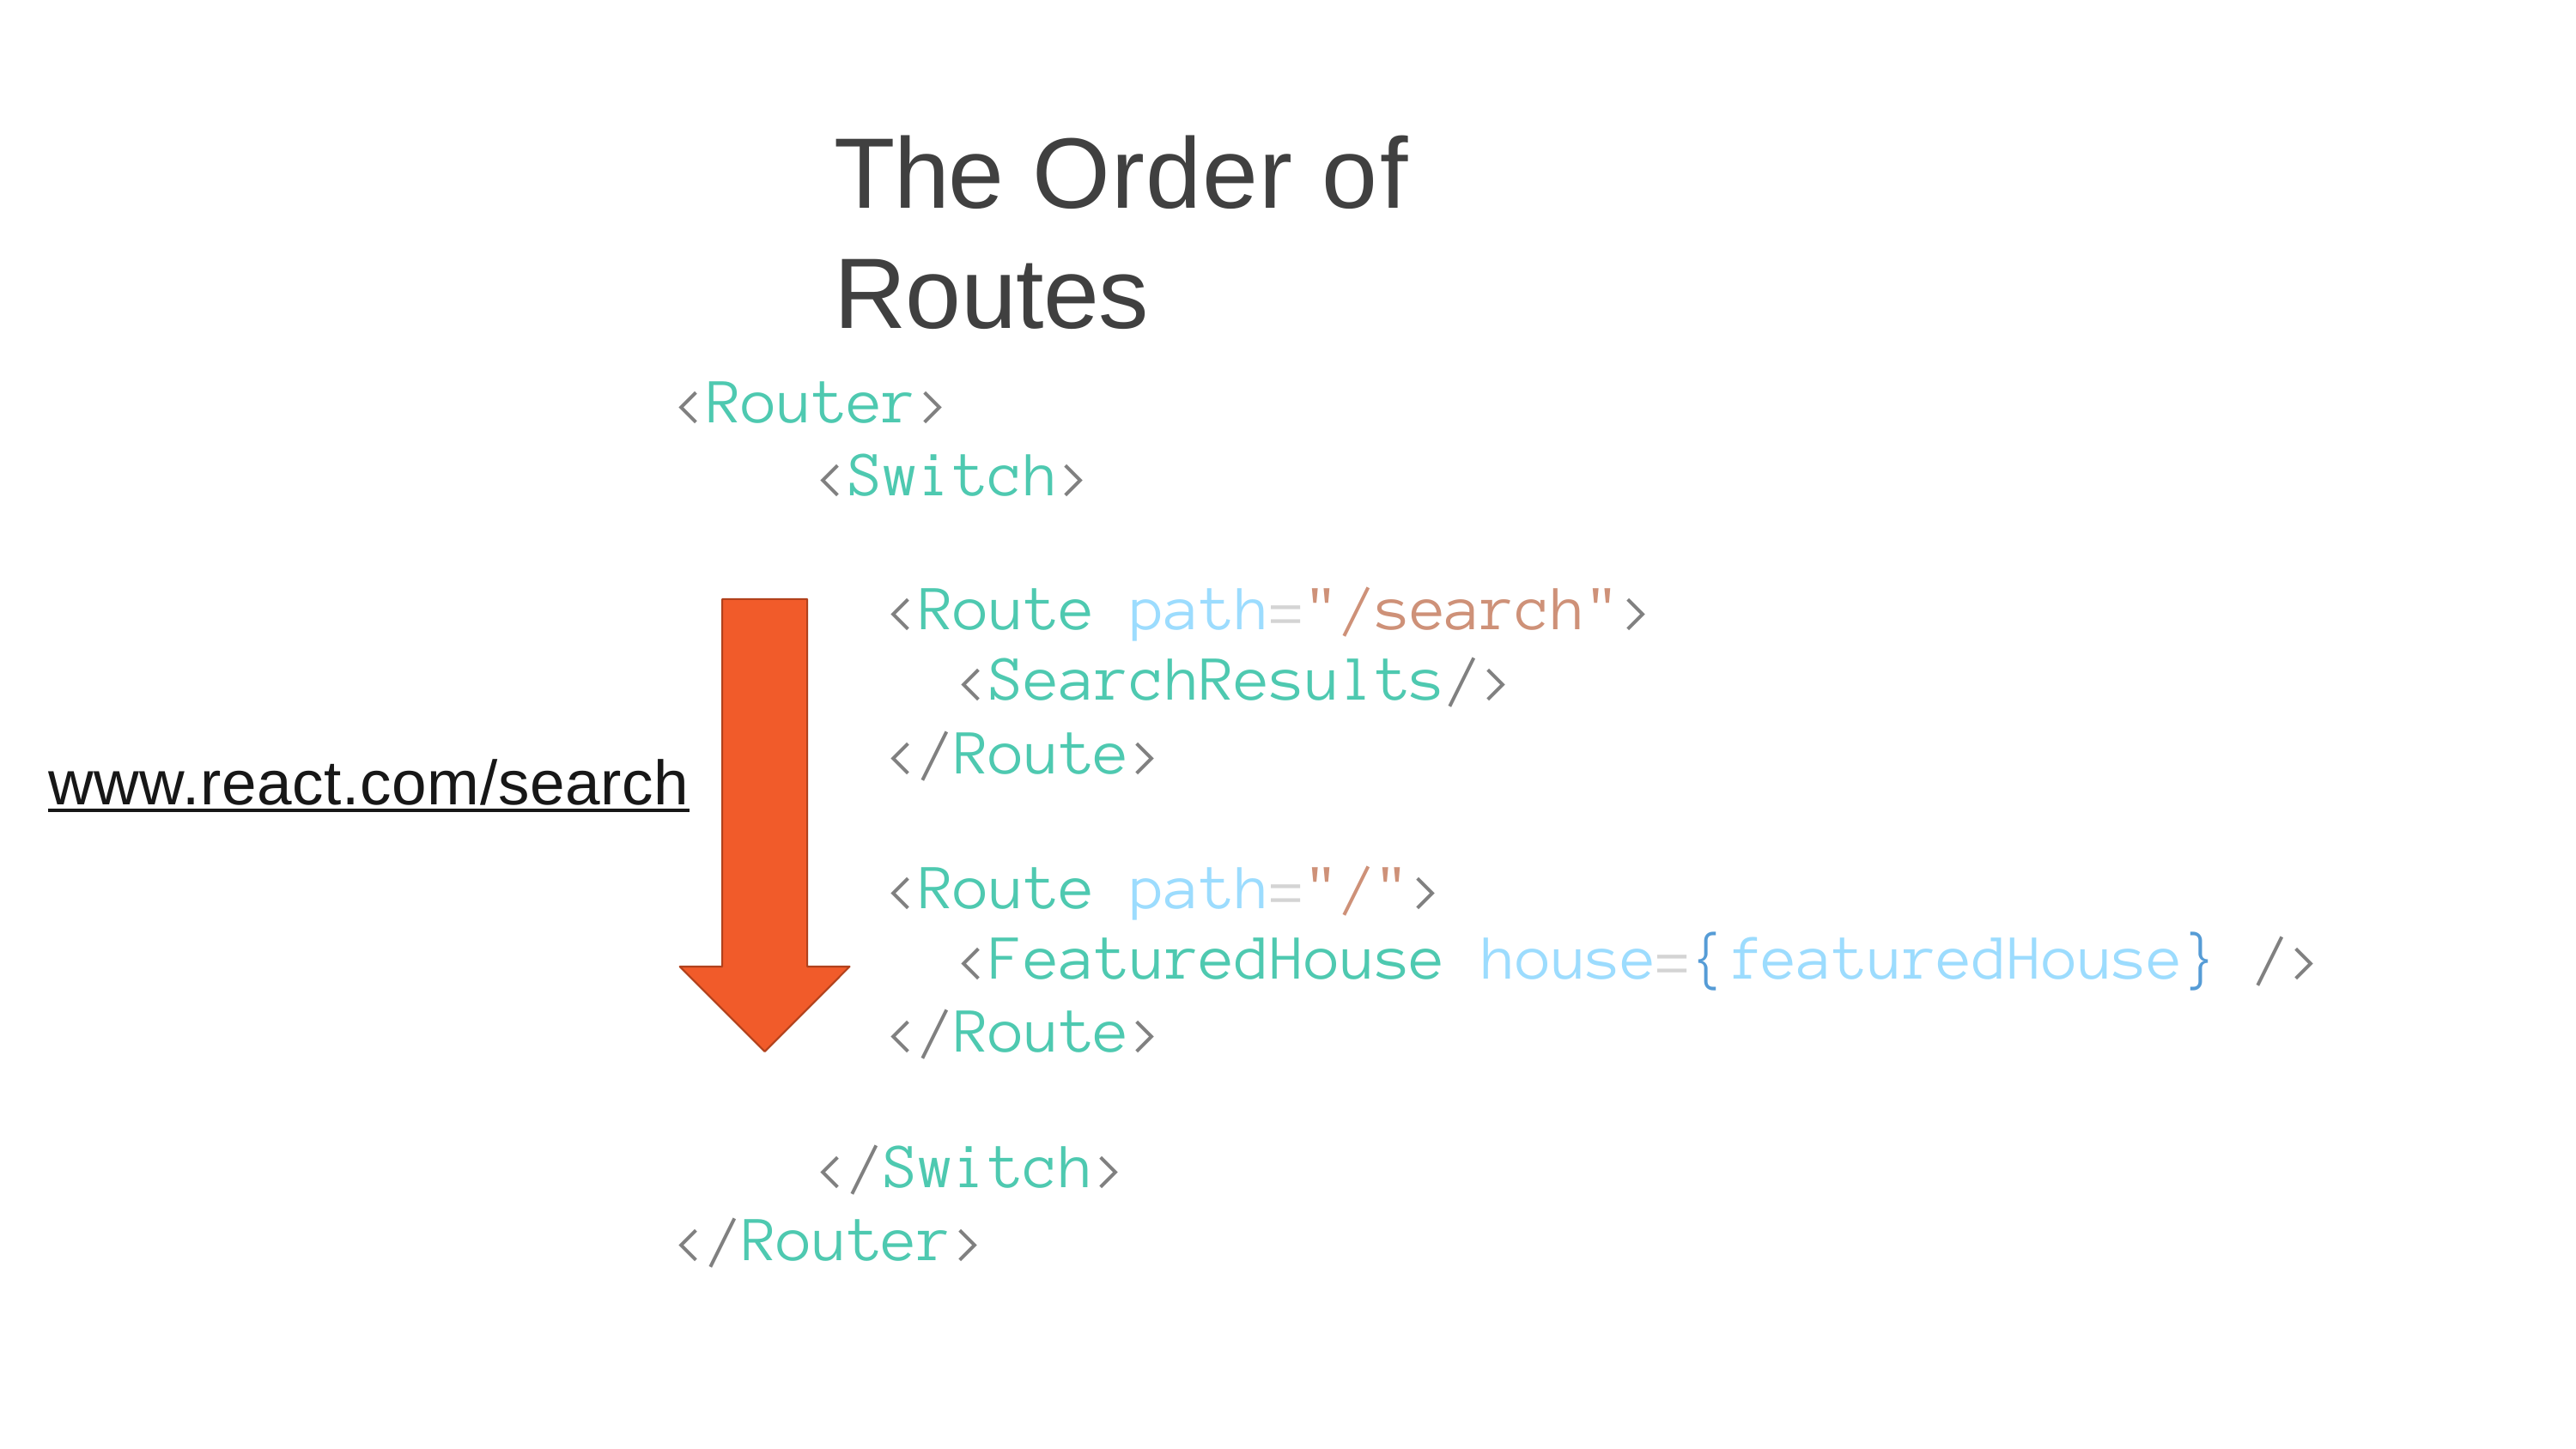

# The Order of Routes
<Router>
<Switch>
<Route path="/search">
<SearchResults/>
</Route>

www.react.com/search
<Route path="/">
<FeaturedHouse house={featuredHouse} />
</Route>

</Switch>
</Router>
26